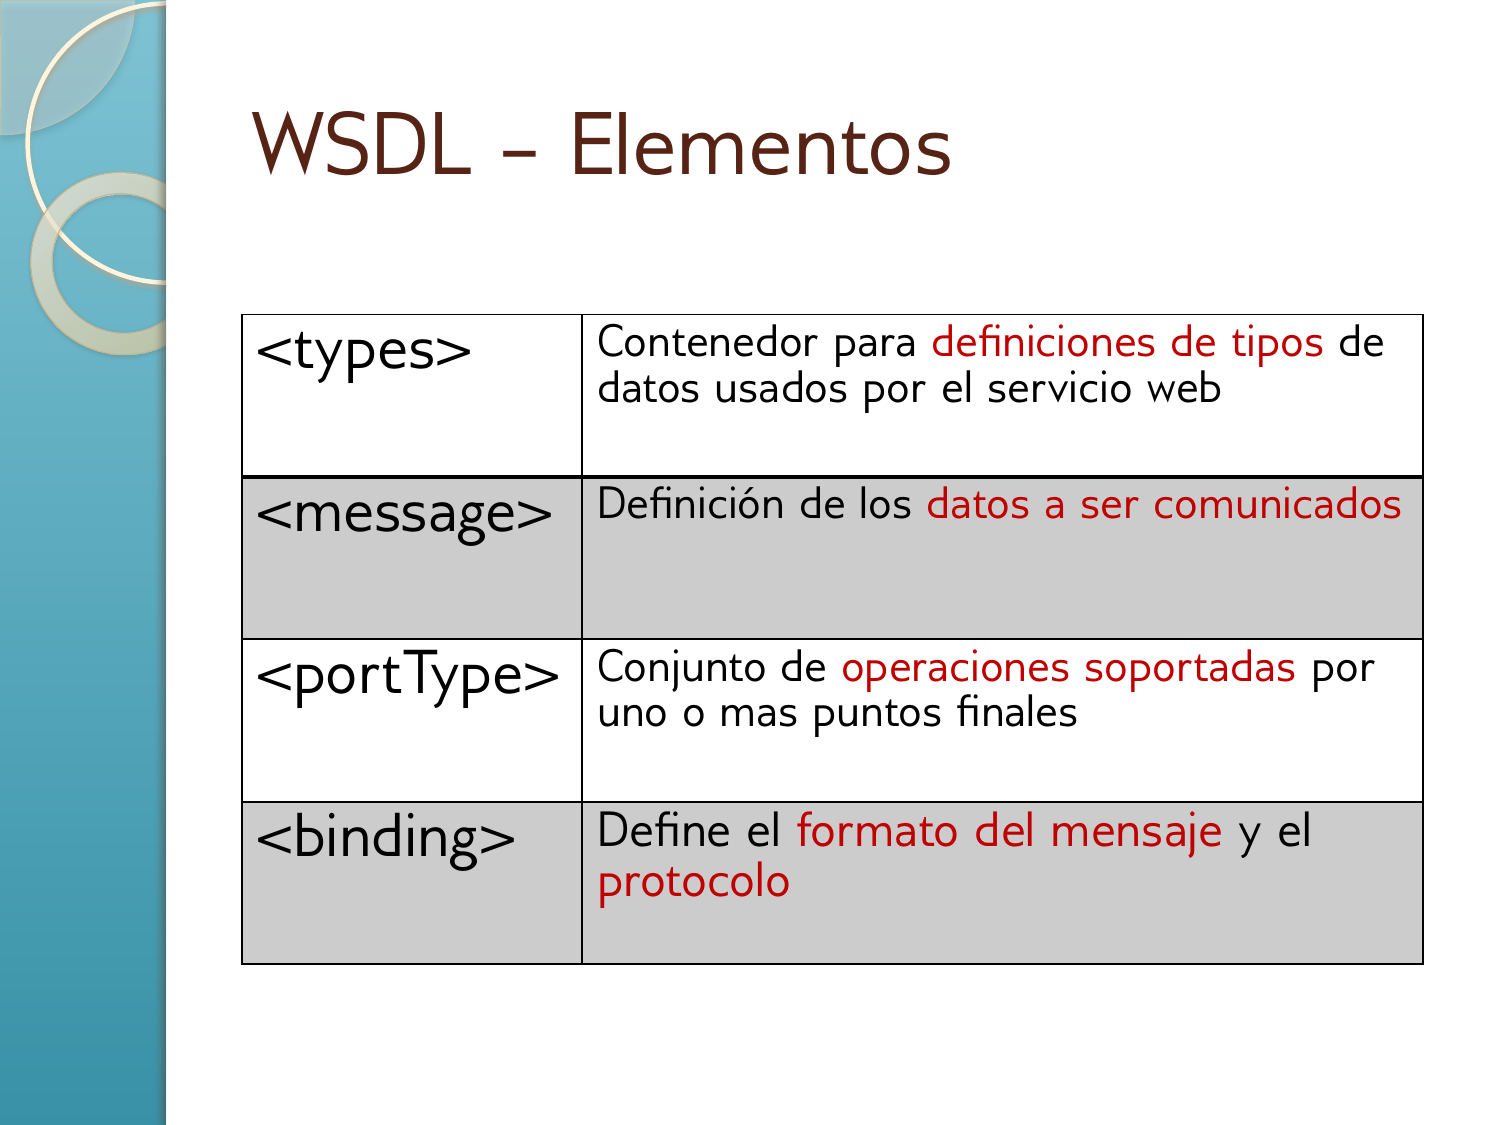

# WSDL – Elementos
| <types> | Contenedor para definiciones de tipos de datos usados por el servicio web |
| --- | --- |
| <message> | Definición de los datos a ser comunicados |
| <portType> | Conjunto de operaciones soportadas por uno o mas puntos finales |
| <binding> | Define el formato del mensaje y el protocolo |